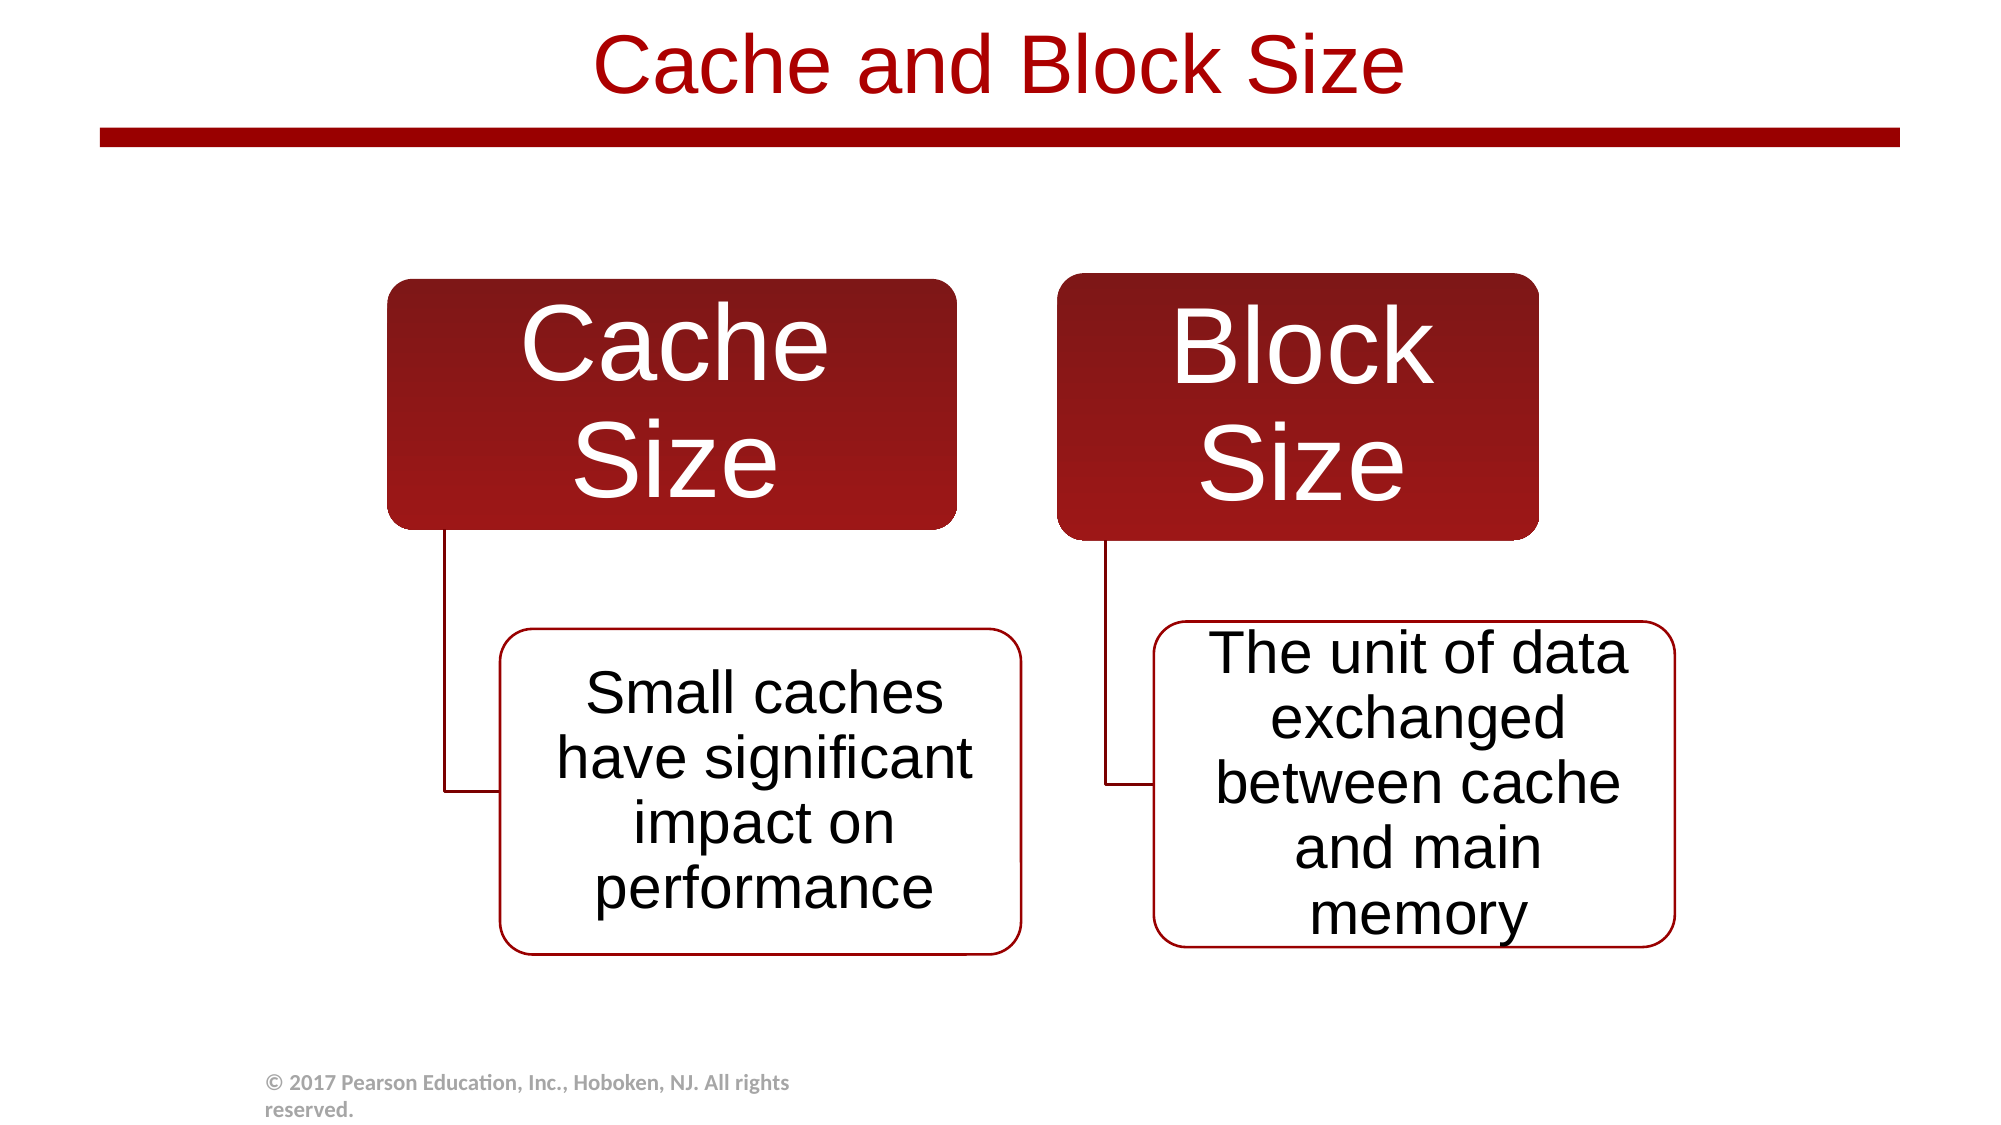

# Cache and Block Size
Cache Size
Small caches have significant impact on performance
Block Size
The unit of data exchanged between cache and main memory
© 2017 Pearson Education, Inc., Hoboken, NJ. All rights reserved.